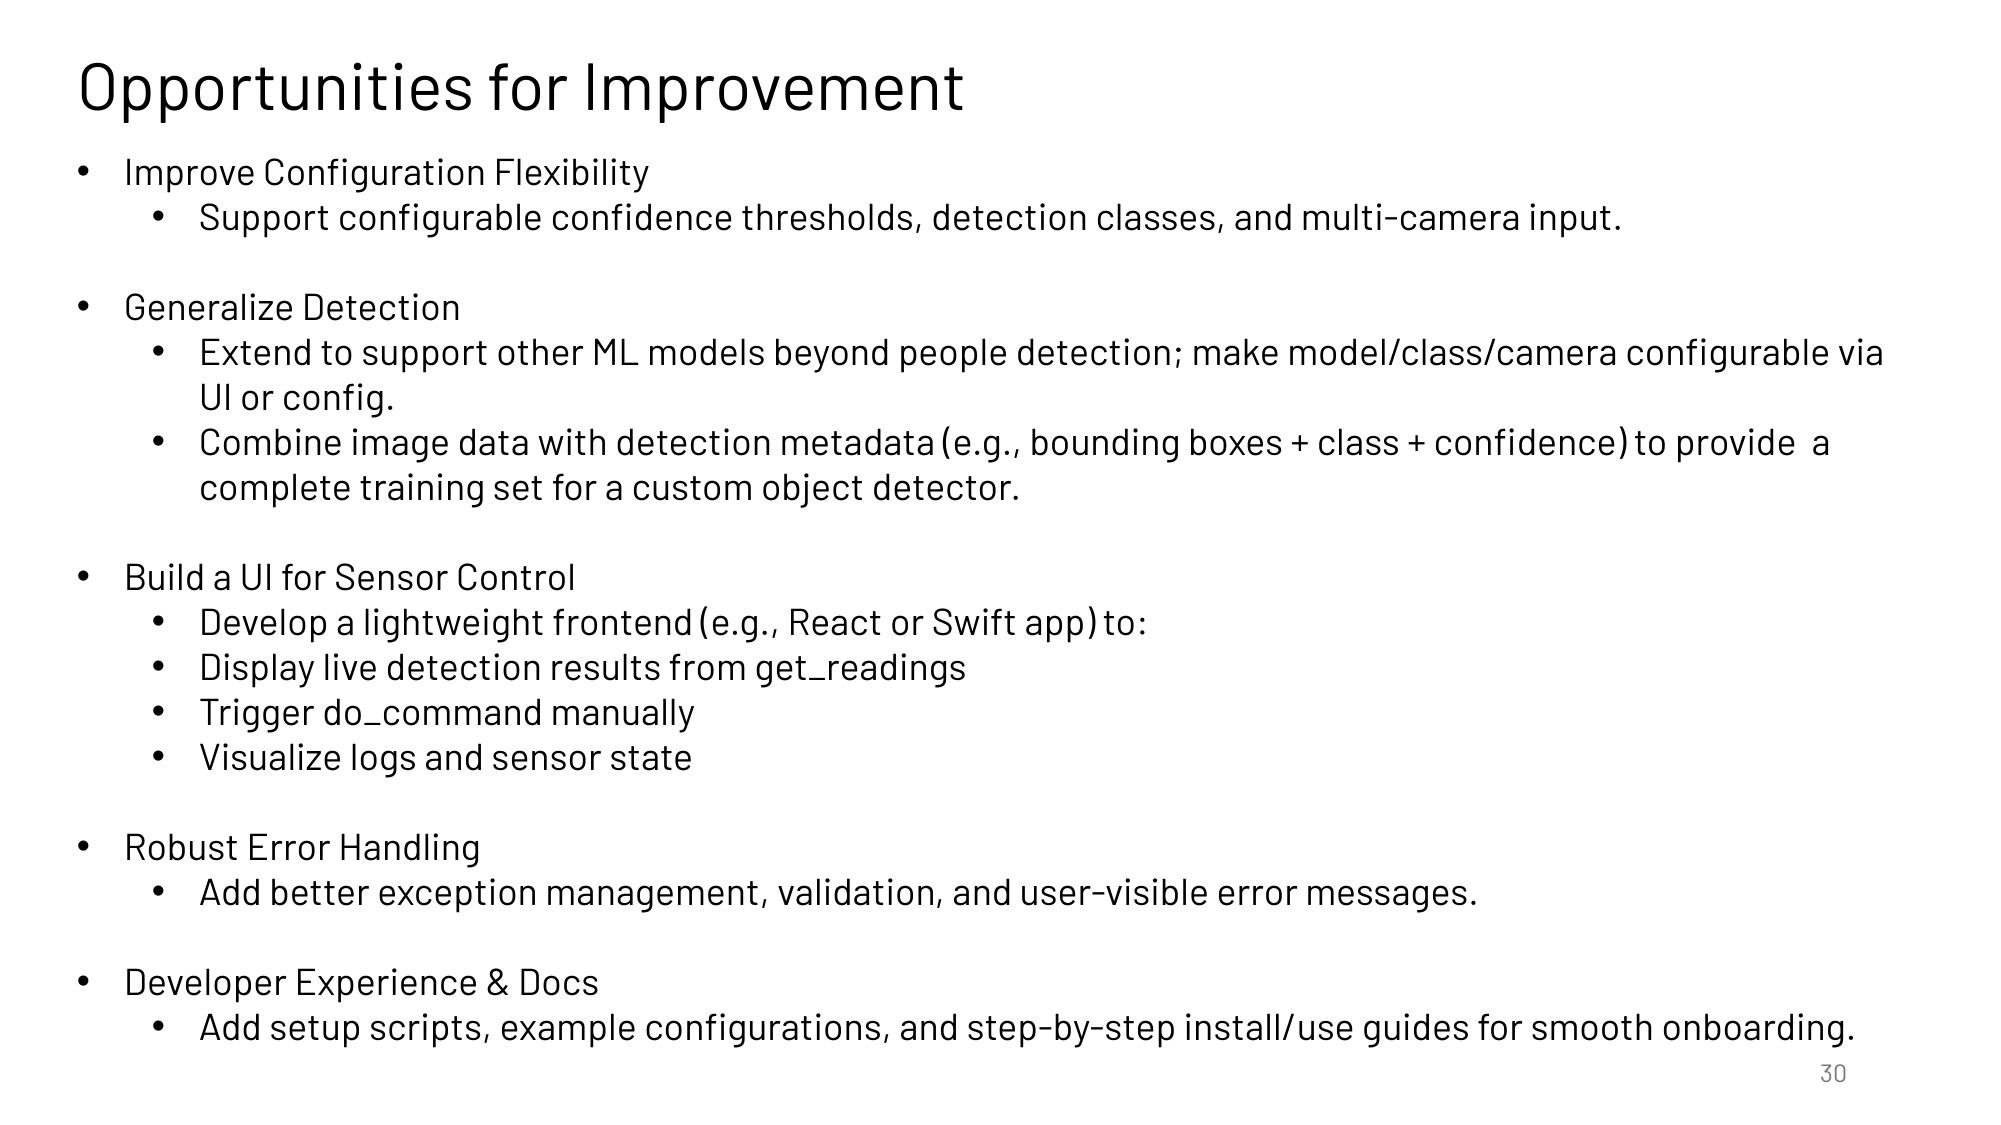

# Opportunities for Improvement
Improve Configuration Flexibility
Support configurable confidence thresholds, detection classes, and multi-camera input.

Generalize Detection
Extend to support other ML models beyond people detection; make model/class/camera configurable via UI or config.
Combine image data with detection metadata (e.g., bounding boxes + class + confidence) to provide  a complete training set for a custom object detector.

Build a UI for Sensor Control
Develop a lightweight frontend (e.g., React or Swift app) to:
Display live detection results from get_readings
Trigger do_command manually
Visualize logs and sensor state

Robust Error Handling
Add better exception management, validation, and user-visible error messages.

Developer Experience & Docs
Add setup scripts, example configurations, and step-by-step install/use guides for smooth onboarding.

30